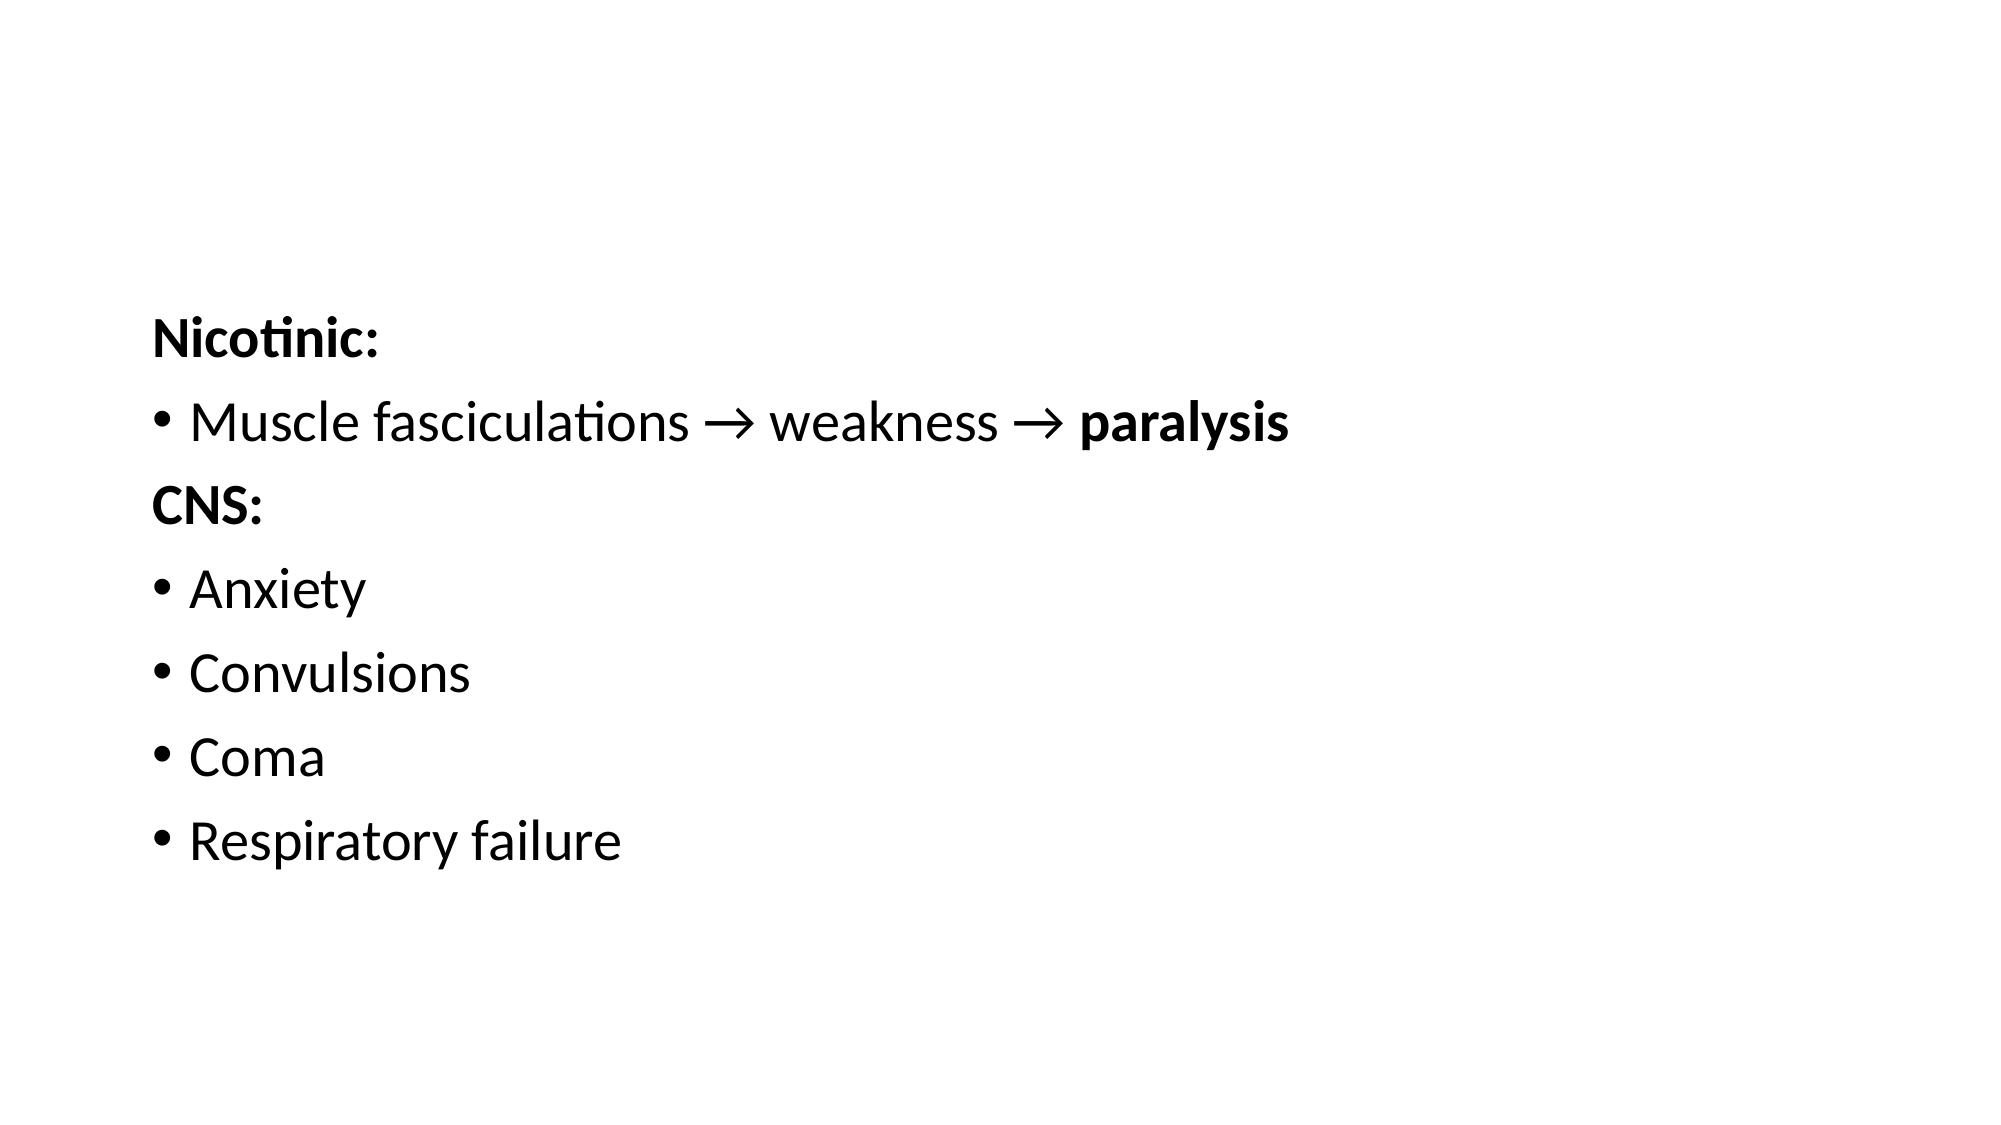

#
Nicotinic:
Muscle fasciculations → weakness → paralysis
CNS:
Anxiety
Convulsions
Coma
Respiratory failure